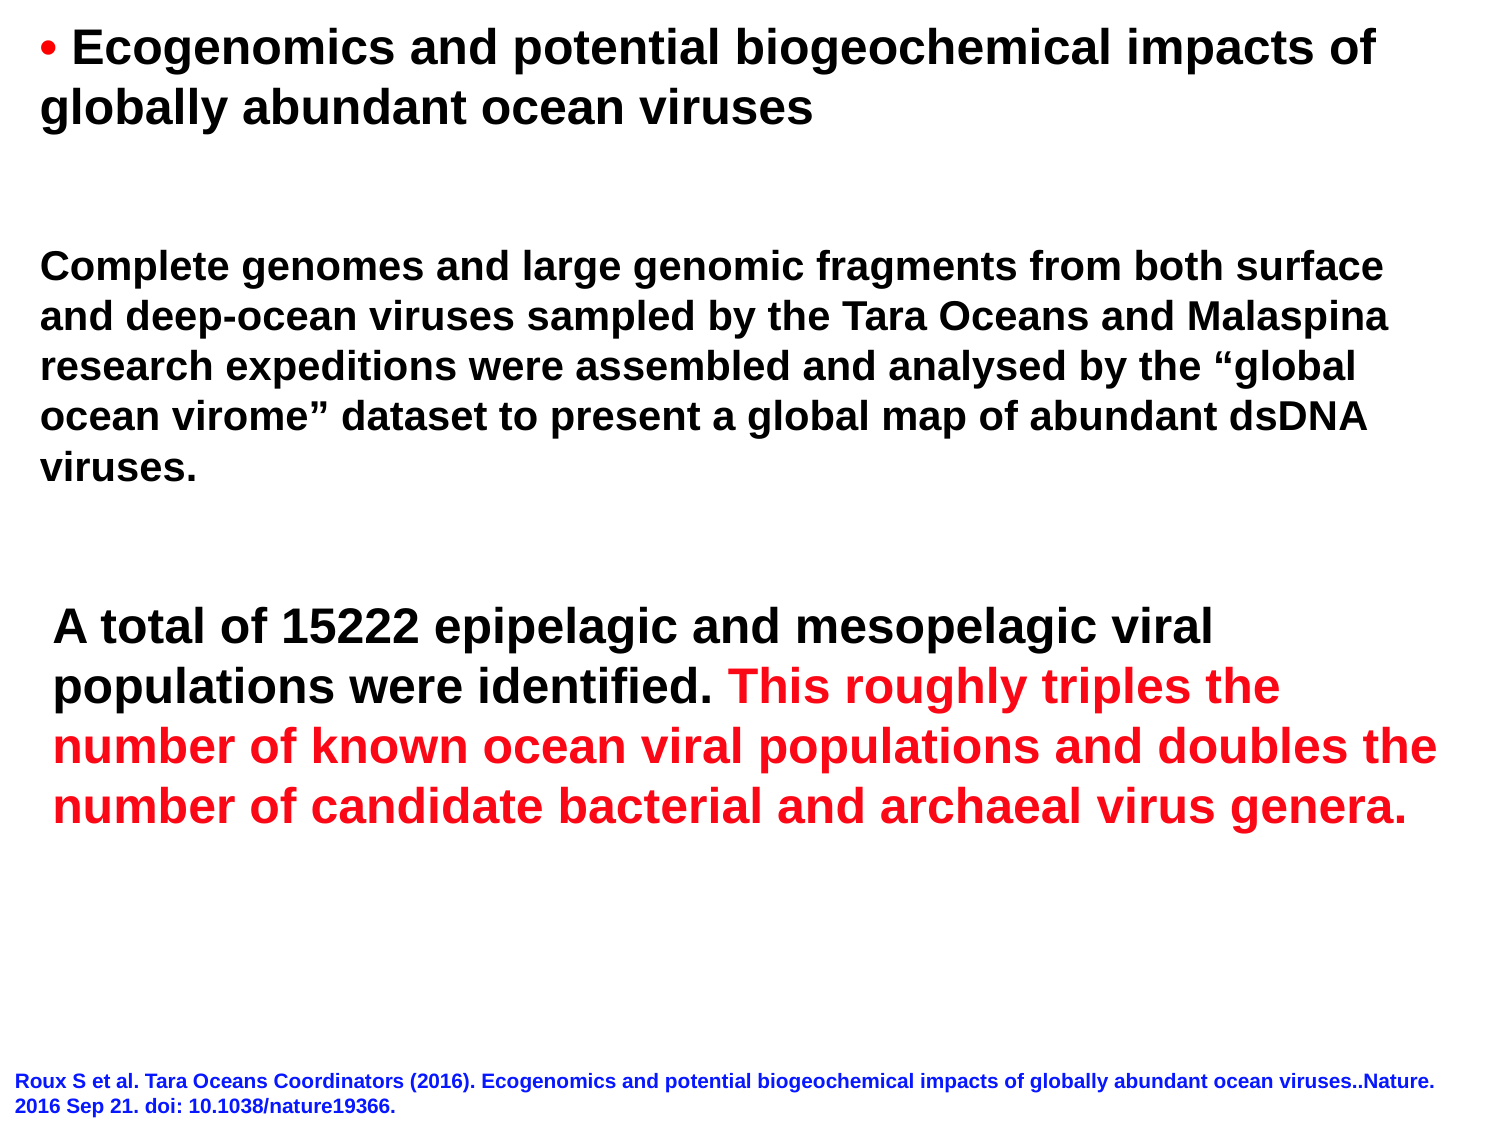

• Ecogenomics and potential biogeochemical impacts of globally abundant ocean viruses
Complete genomes and large genomic fragments from both surface and deep-ocean viruses sampled by the Tara Oceans and Malaspina research expeditions were assembled and analysed by the “global ocean virome” dataset to present a global map of abundant dsDNA viruses.
A total of 15222 epipelagic and mesopelagic viral populations were identified. This roughly triples the number of known ocean viral populations and doubles the number of candidate bacterial and archaeal virus genera.
Roux S et al. Tara Oceans Coordinators (2016). Ecogenomics and potential biogeochemical impacts of globally abundant ocean viruses..Nature. 2016 Sep 21. doi: 10.1038/nature19366.